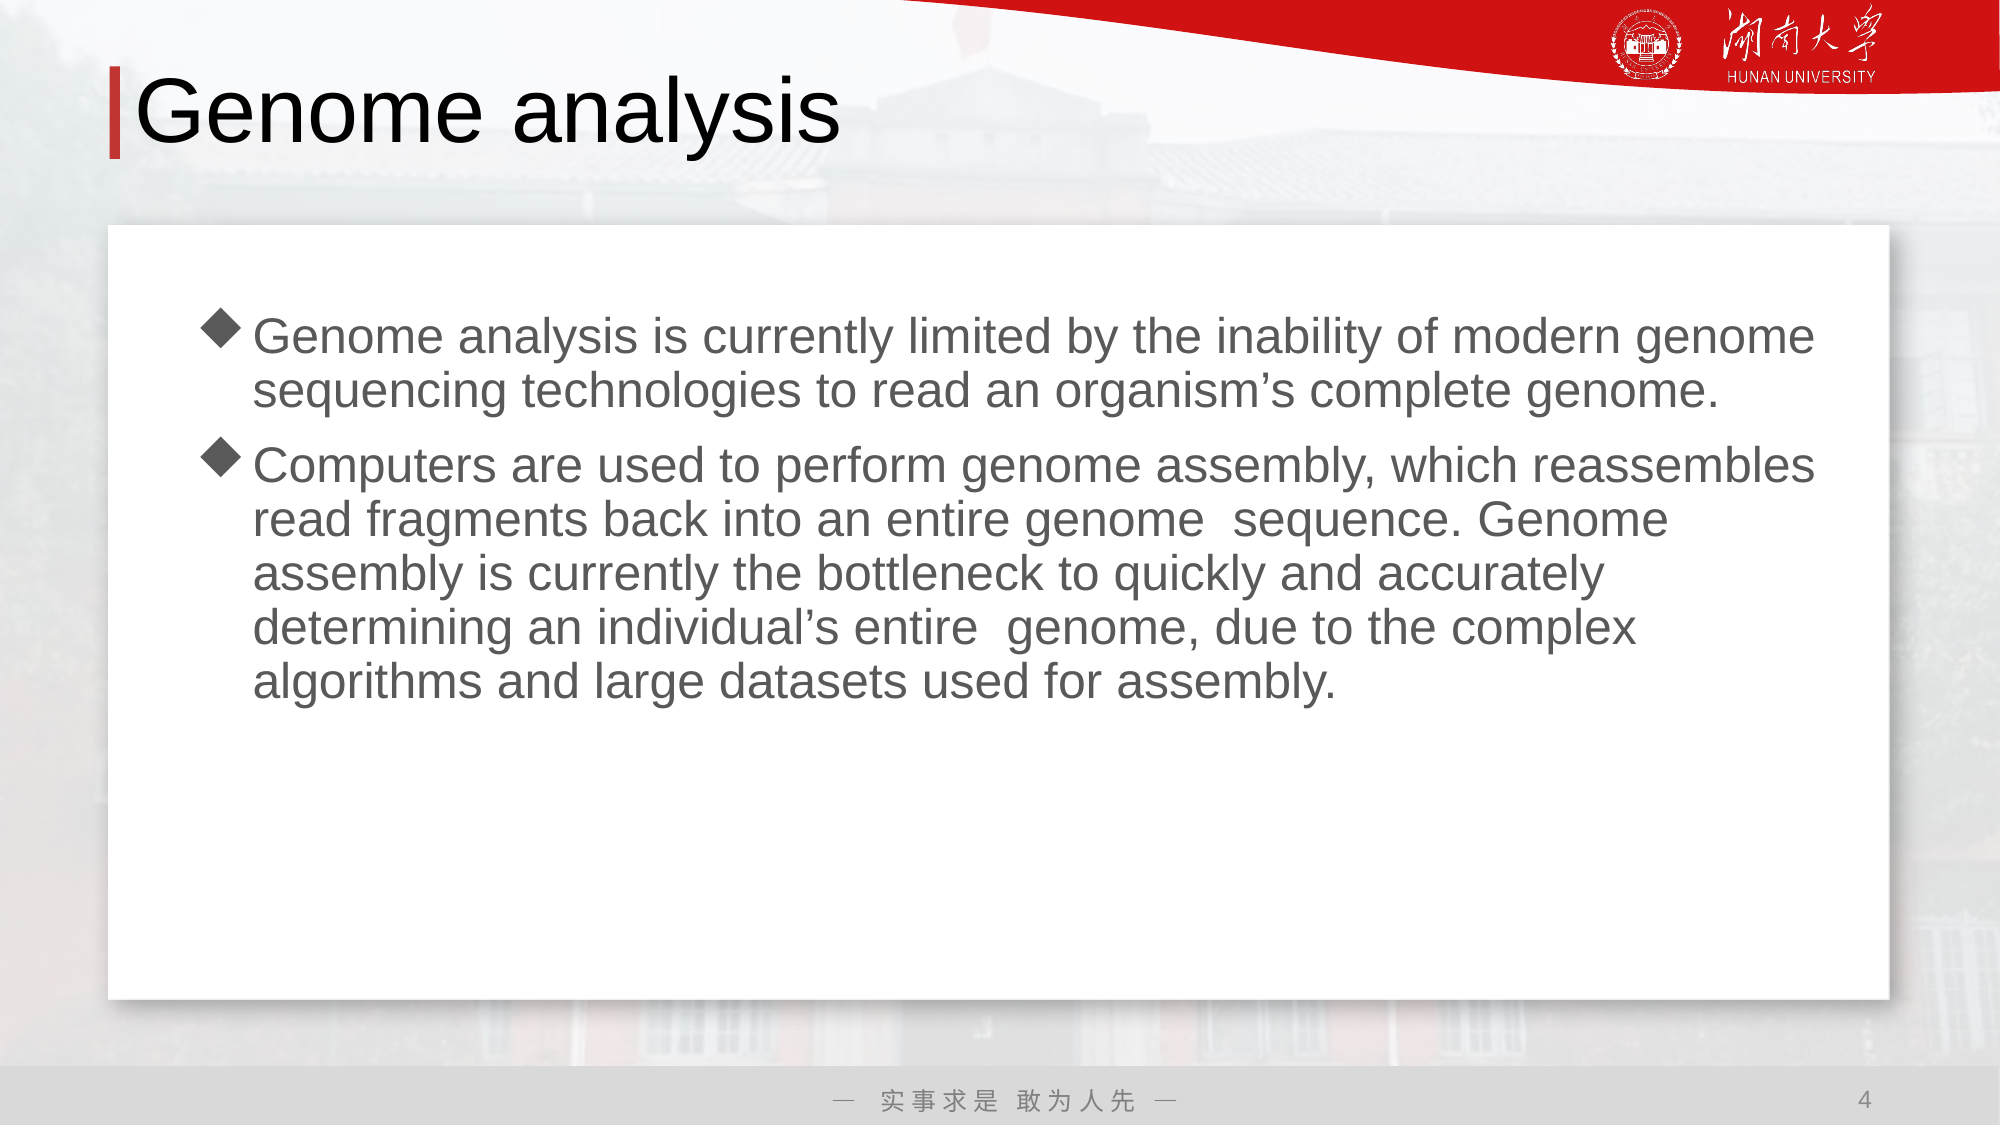

# Genome analysis
Genome analysis is currently limited by the inability of modern genome sequencing technologies to read an organism’s complete genome.
Computers are used to perform genome assembly, which reassembles read fragments back into an entire genome  sequence. Genome assembly is currently the bottleneck to quickly and accurately determining an individual’s entire  genome, due to the complex algorithms and large datasets used for assembly.